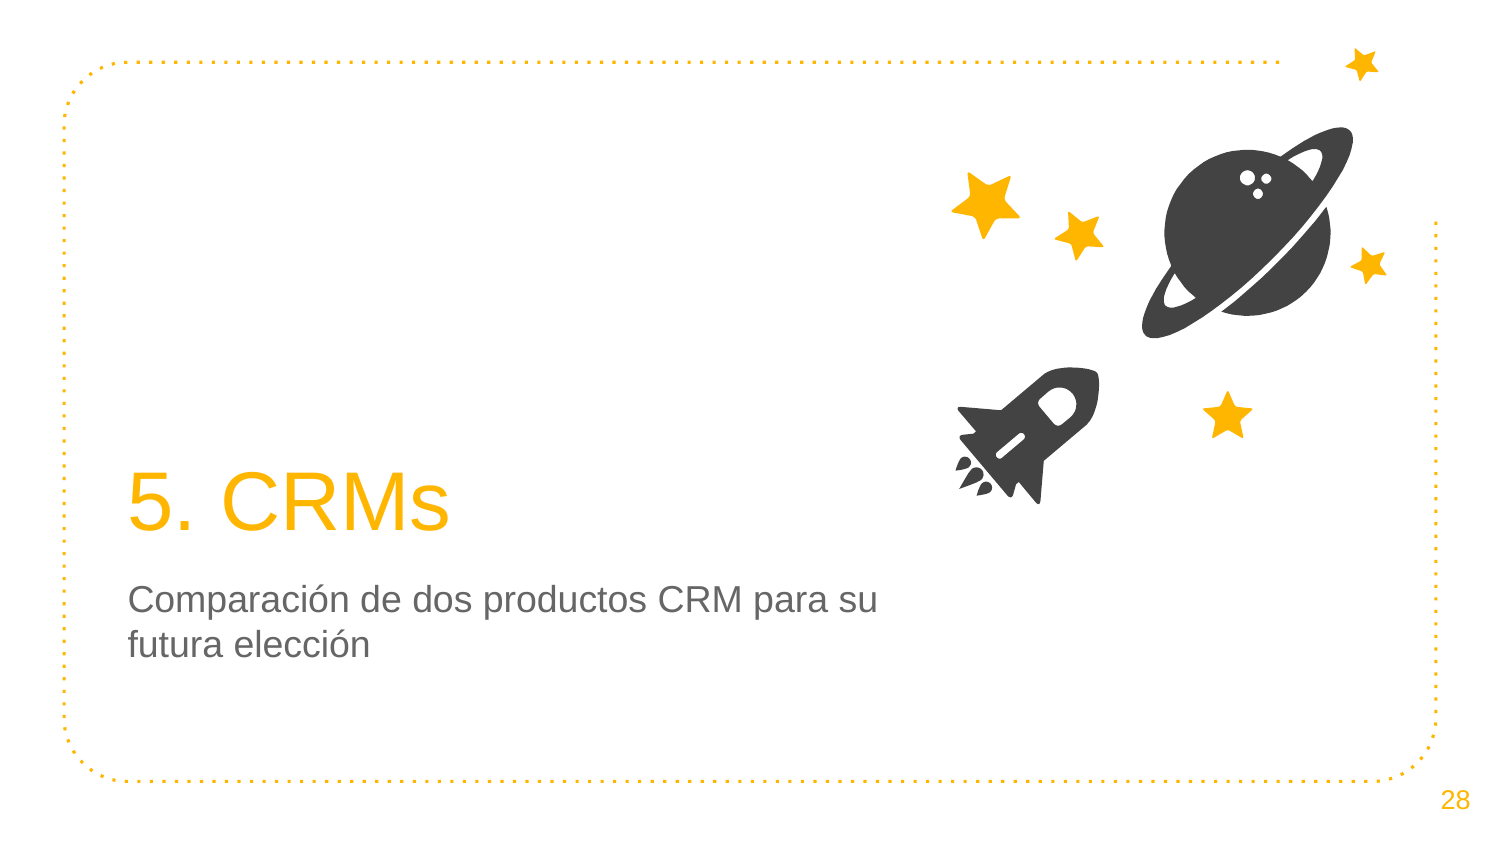

5. CRMs
Comparación de dos productos CRM para su futura elección
28